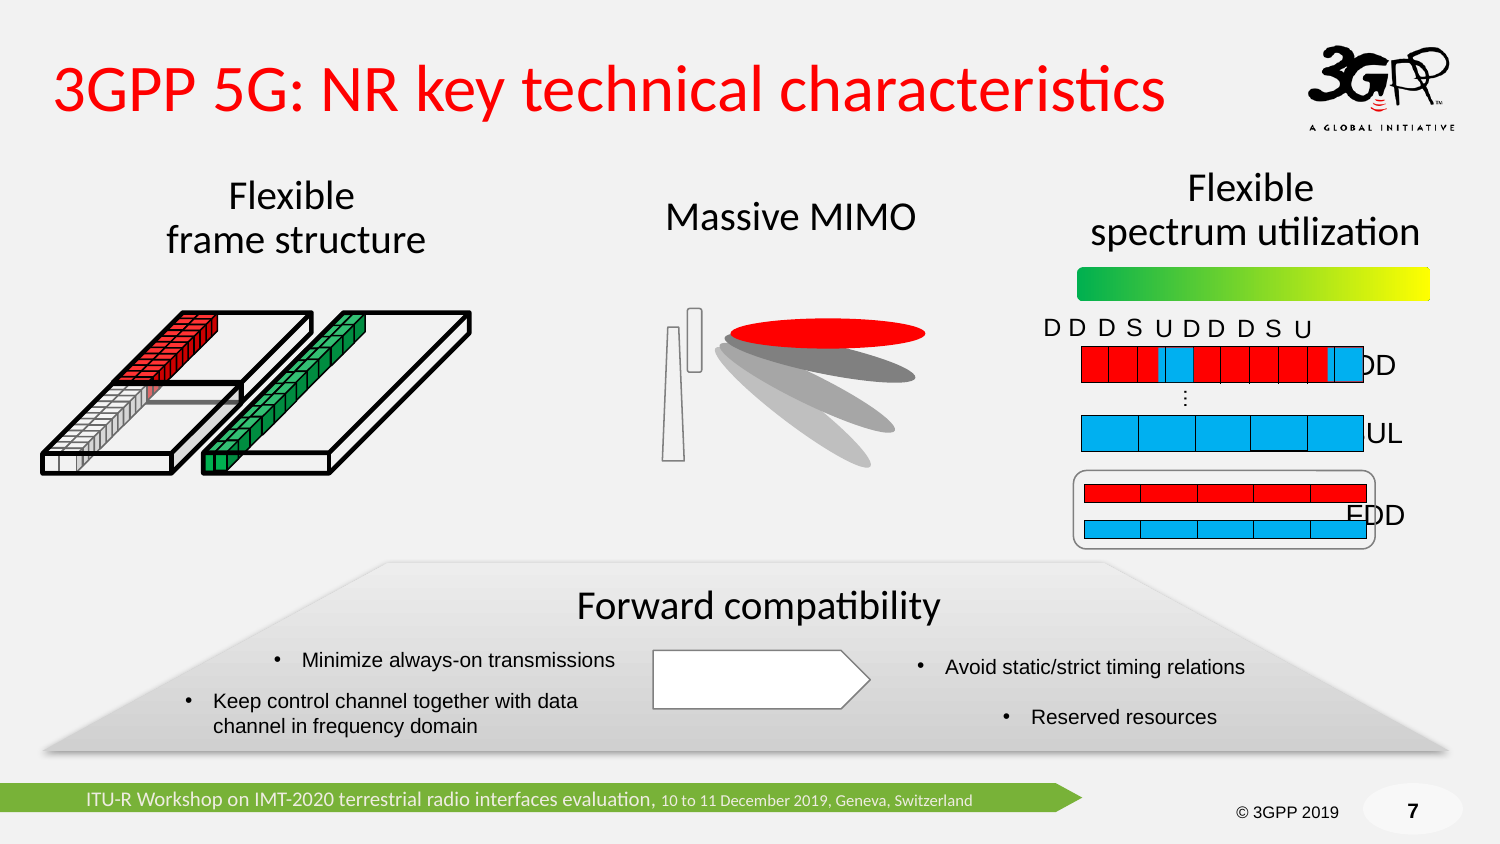

# 3GPP 5G: NR key technical characteristics
Flexible
spectrum utilization
Flexible
frame structure
Massive MIMO

D
D
S
D
U
D
D
S
D
U

TDD

…

SUL

FDD

Forward compatibility
Minimize always-on transmissions
Avoid static/strict timing relations

Keep control channel together with data channel in frequency domain
Reserved resources